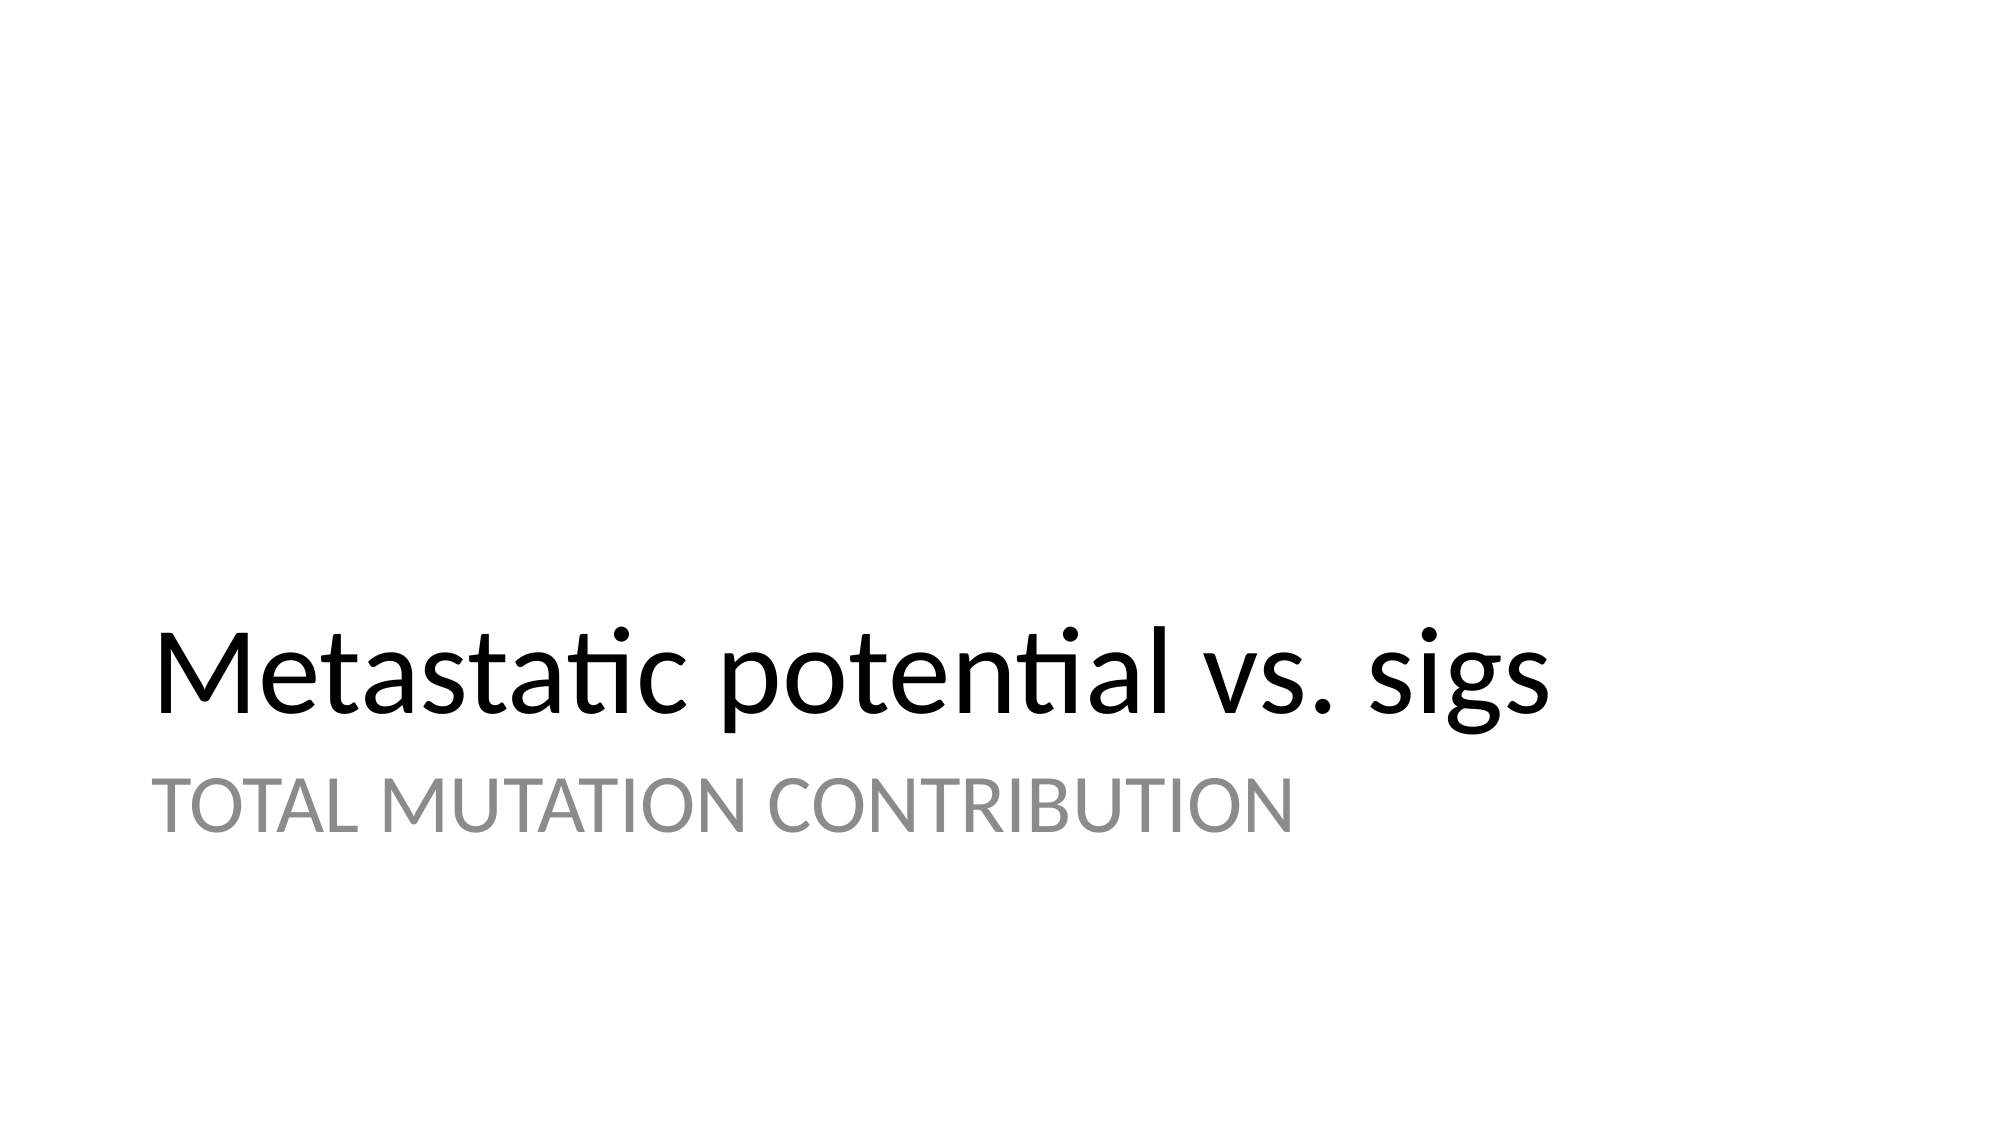

# Metastatic potential vs. sigs
TOTAL MUTATION CONTRIBUTION